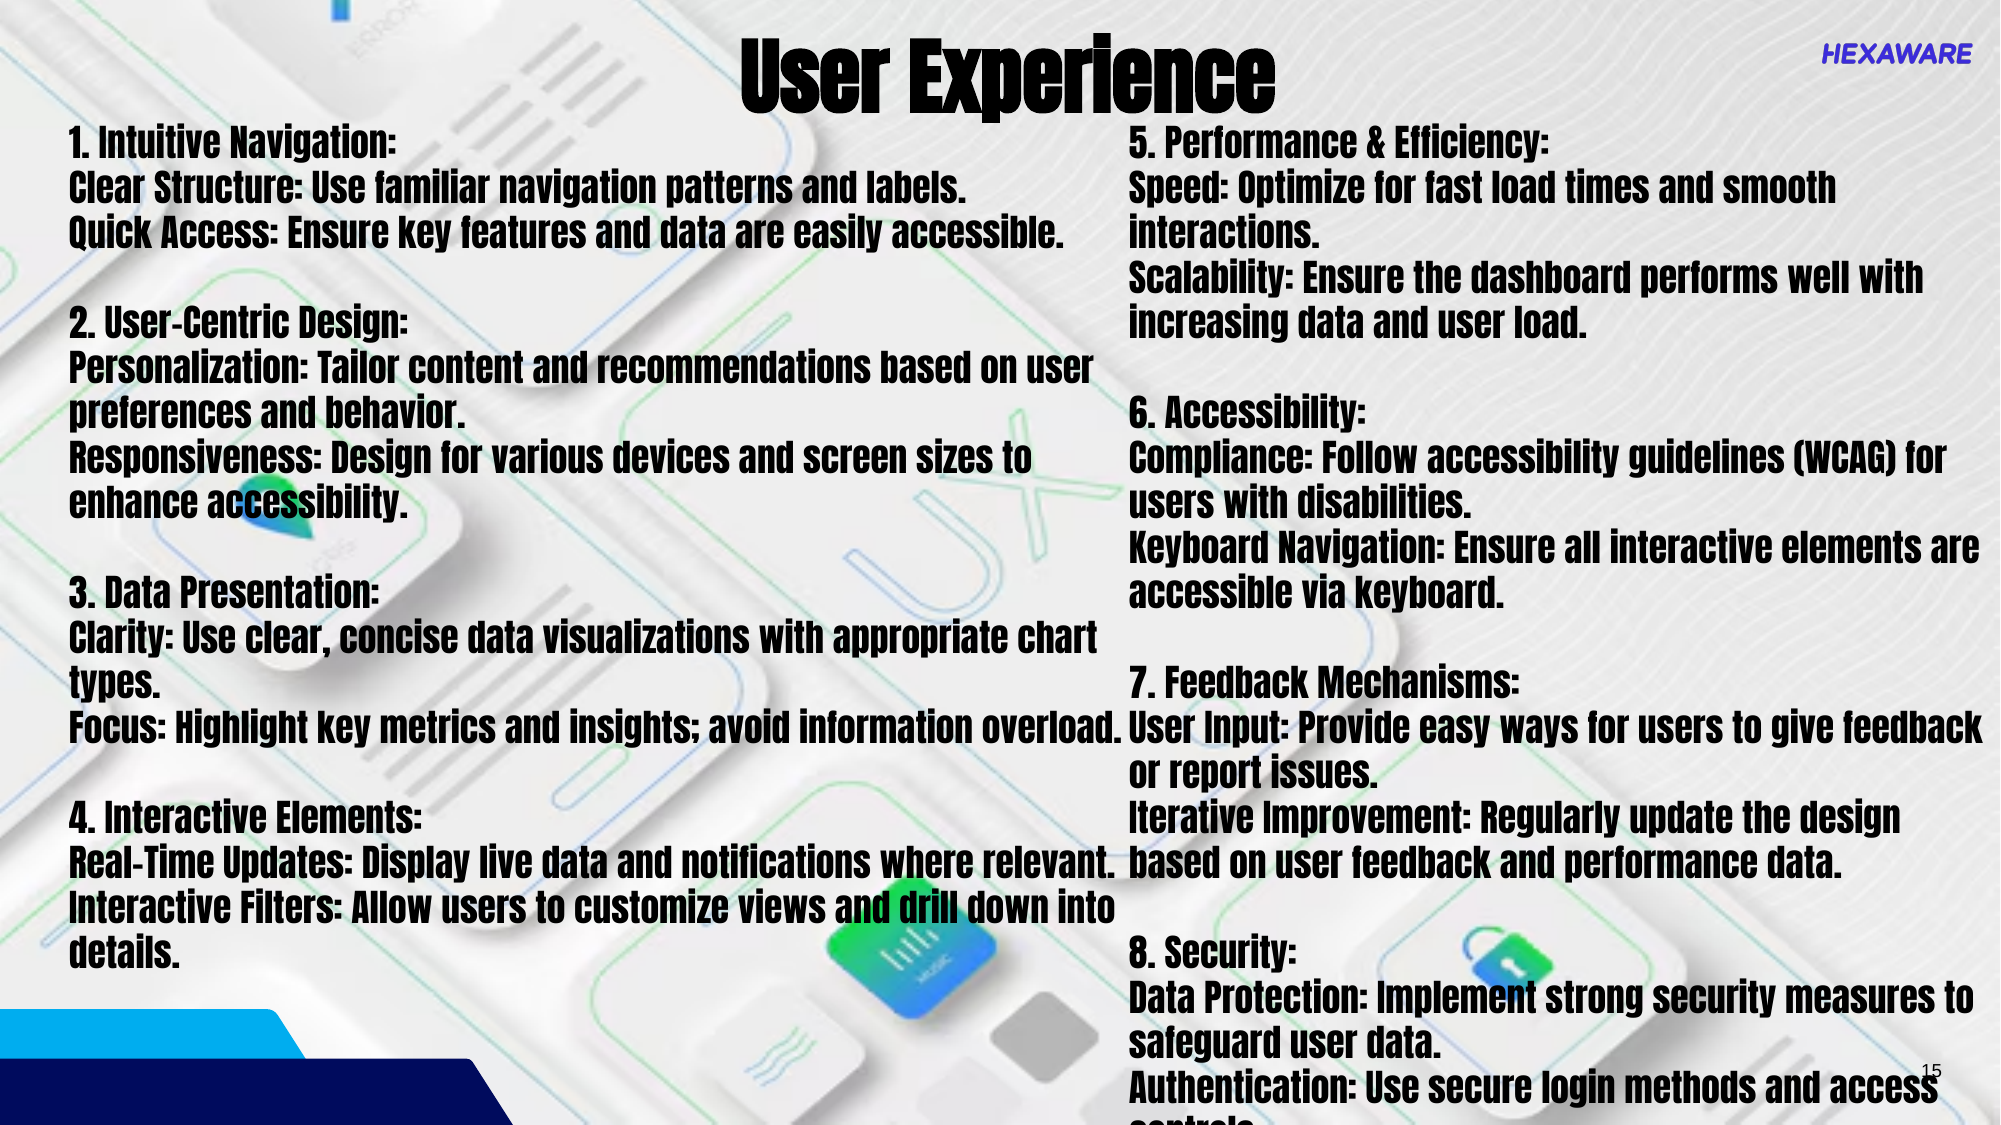

User Experience
1. Intuitive Navigation:
Clear Structure: Use familiar navigation patterns and labels.
Quick Access: Ensure key features and data are easily accessible.

2. User-Centric Design:
Personalization: Tailor content and recommendations based on user preferences and behavior.
Responsiveness: Design for various devices and screen sizes to enhance accessibility.

3. Data Presentation:
Clarity: Use clear, concise data visualizations with appropriate chart types.
Focus: Highlight key metrics and insights; avoid information overload.

4. Interactive Elements:
Real-Time Updates: Display live data and notifications where relevant.
Interactive Filters: Allow users to customize views and drill down into details.

5. Performance & Efficiency:
Speed: Optimize for fast load times and smooth interactions.
Scalability: Ensure the dashboard performs well with increasing data and user load.

6. Accessibility:
Compliance: Follow accessibility guidelines (WCAG) for users with disabilities.
Keyboard Navigation: Ensure all interactive elements are accessible via keyboard.

7. Feedback Mechanisms:
User Input: Provide easy ways for users to give feedback or report issues.
Iterative Improvement: Regularly update the design based on user feedback and performance data.

8. Security:
Data Protection: Implement strong security measures to safeguard user data.
Authentication: Use secure login methods and access controls.